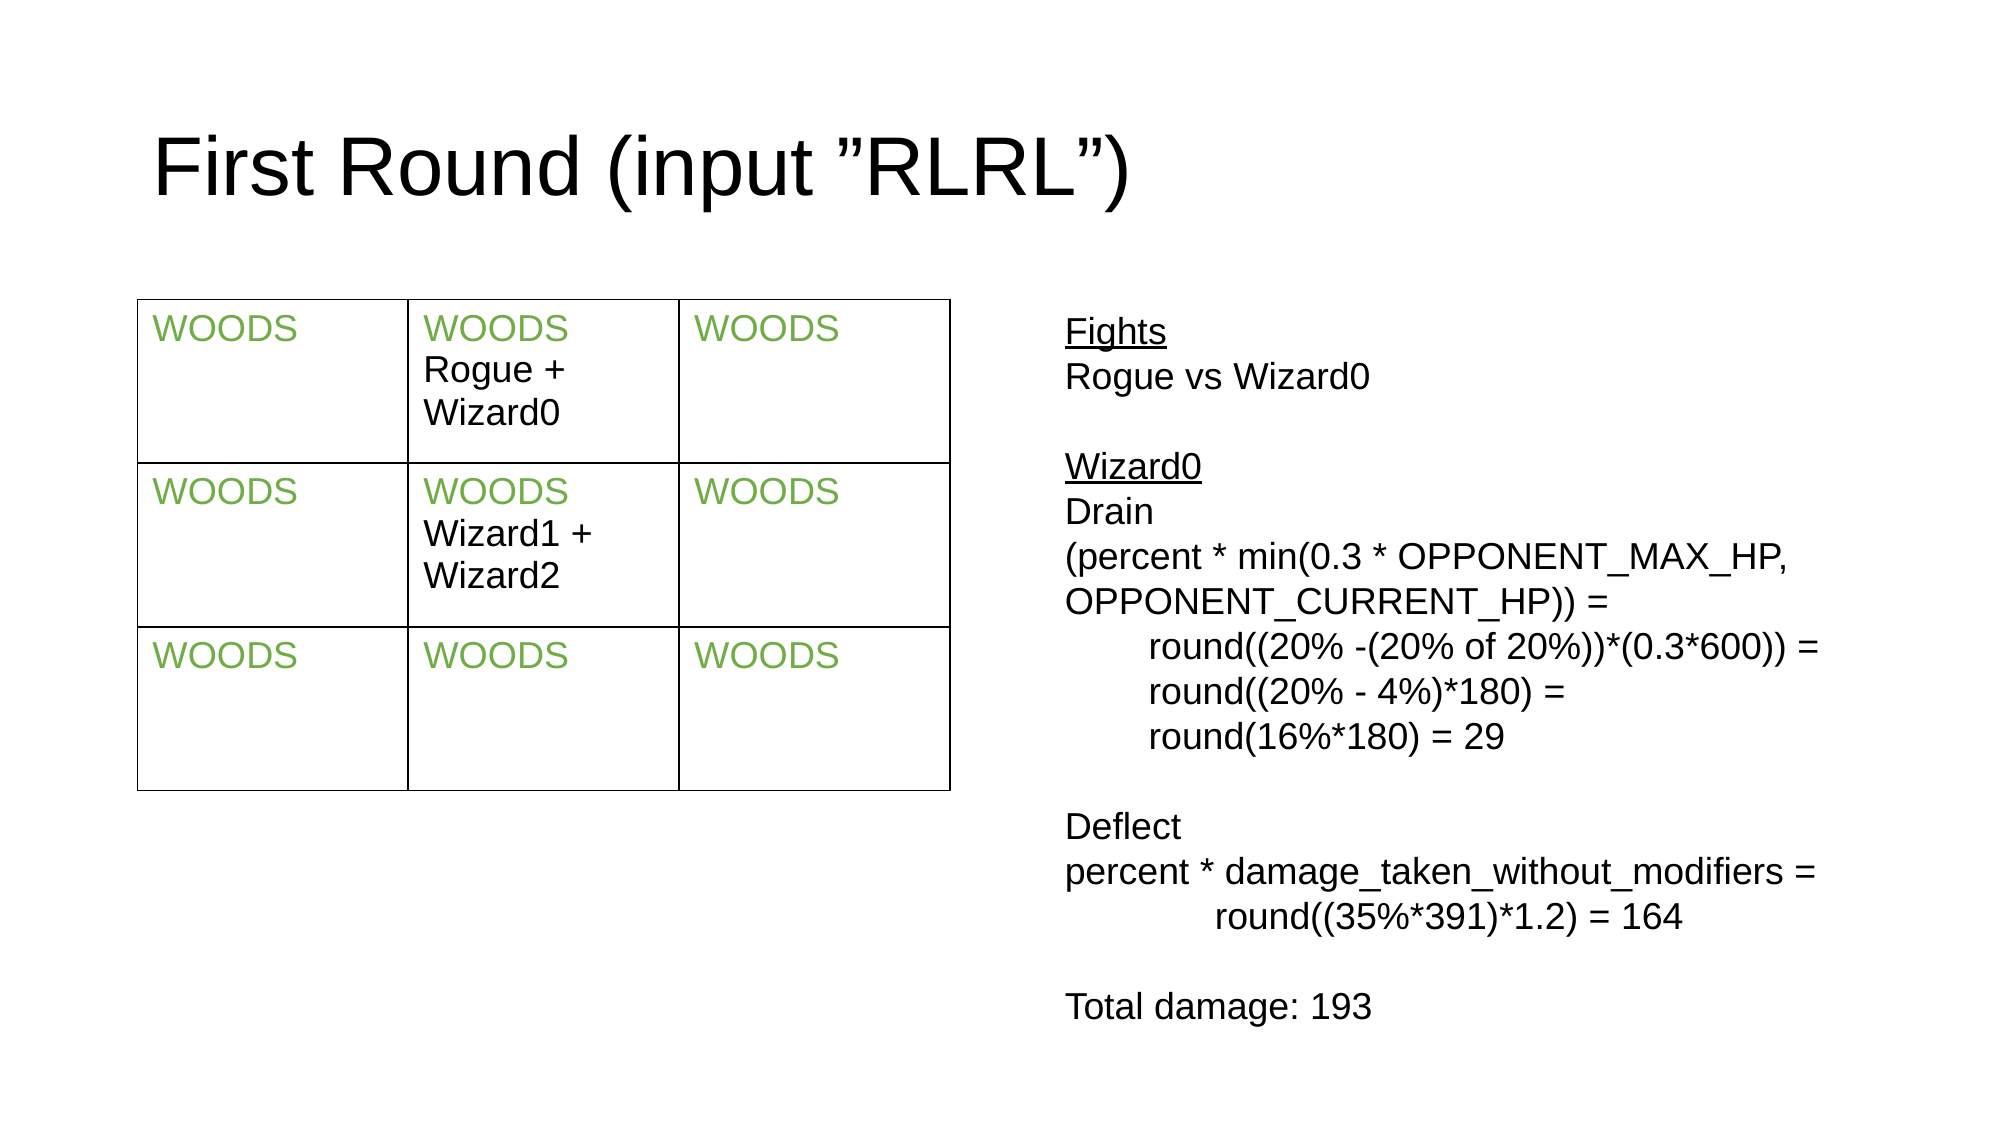

# First Round (input ”RLRL”)
| WOODS | WOODS Rogue + Wizard0 | WOODS |
| --- | --- | --- |
| WOODS | WOODS Wizard1 + Wizard2 | WOODS |
| WOODS | WOODS | WOODS |
Fights
Rogue vs Wizard0

Wizard0
Drain
(percent * min(0.3 * OPPONENT_MAX_HP, 	OPPONENT_CURRENT_HP)) =
        round((20% -(20% of 20%))*(0.3*600)) =
        round((20% - 4%)*180) =
        round(16%*180) = 29

Deflect
percent * damage_taken_without_modifiers =
	round((35%*391)*1.2) = 164

Total damage: 193